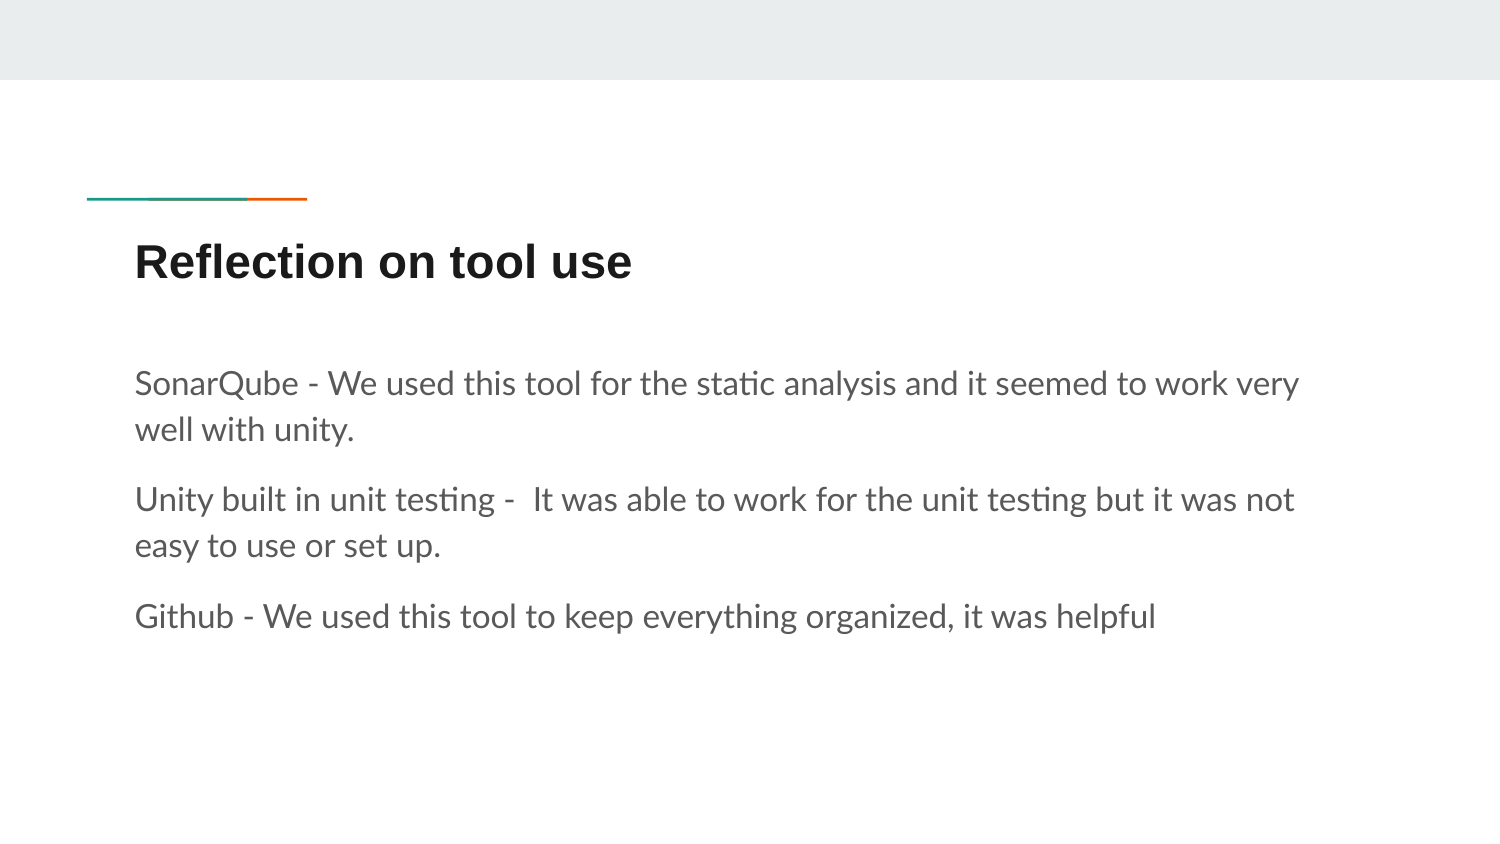

# Reflection on tool use
SonarQube - We used this tool for the static analysis and it seemed to work very well with unity.
Unity built in unit testing -  It was able to work for the unit testing but it was not easy to use or set up.
Github - We used this tool to keep everything organized, it was helpful